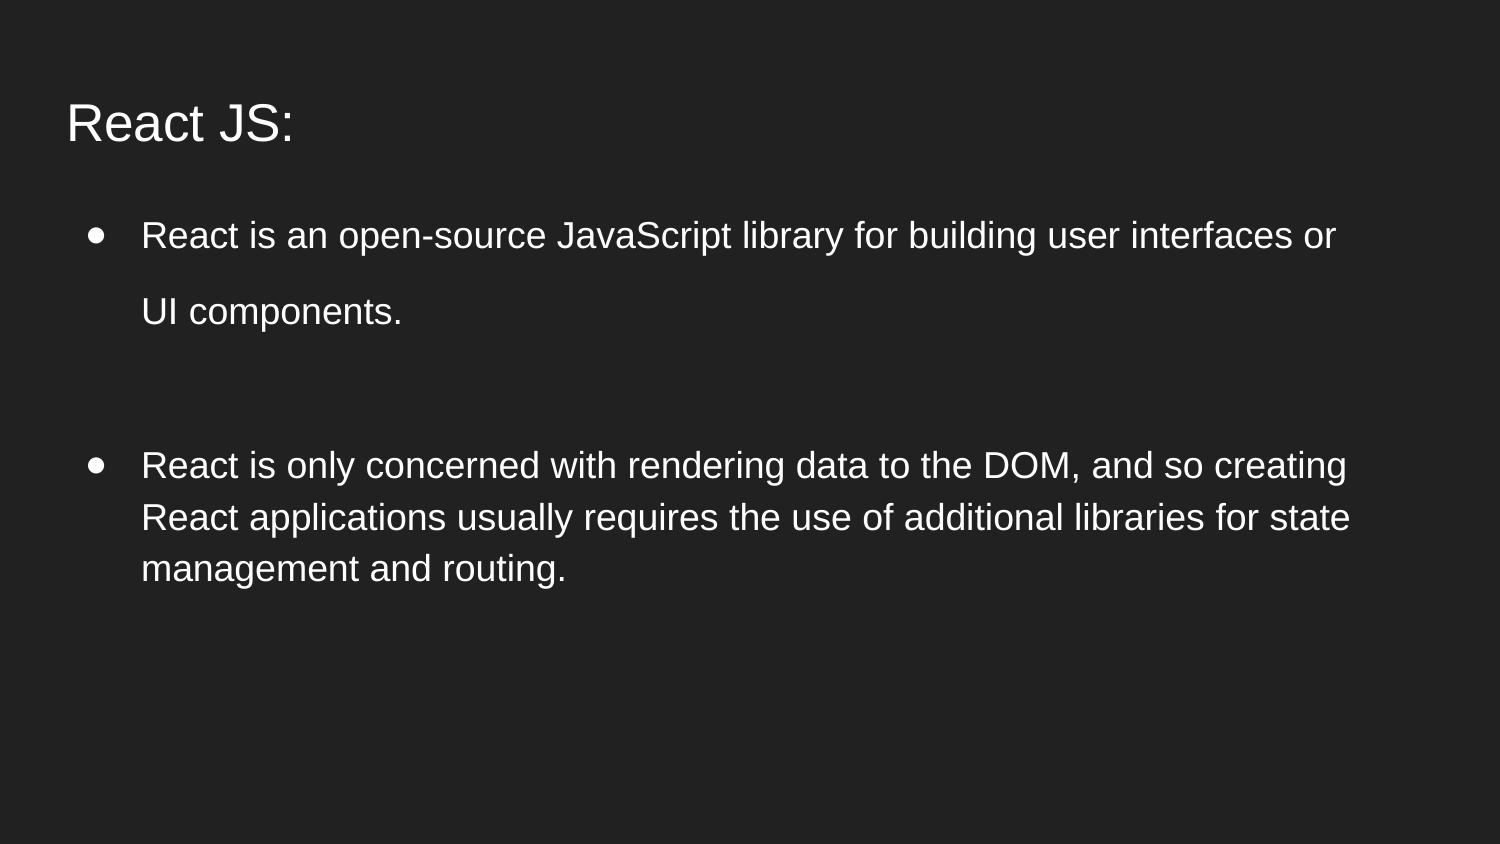

# React JS:
React is an open-source JavaScript library for building user interfaces or
UI components.

React is only concerned with rendering data to the DOM, and so creating React applications usually requires the use of additional libraries for state management and routing.